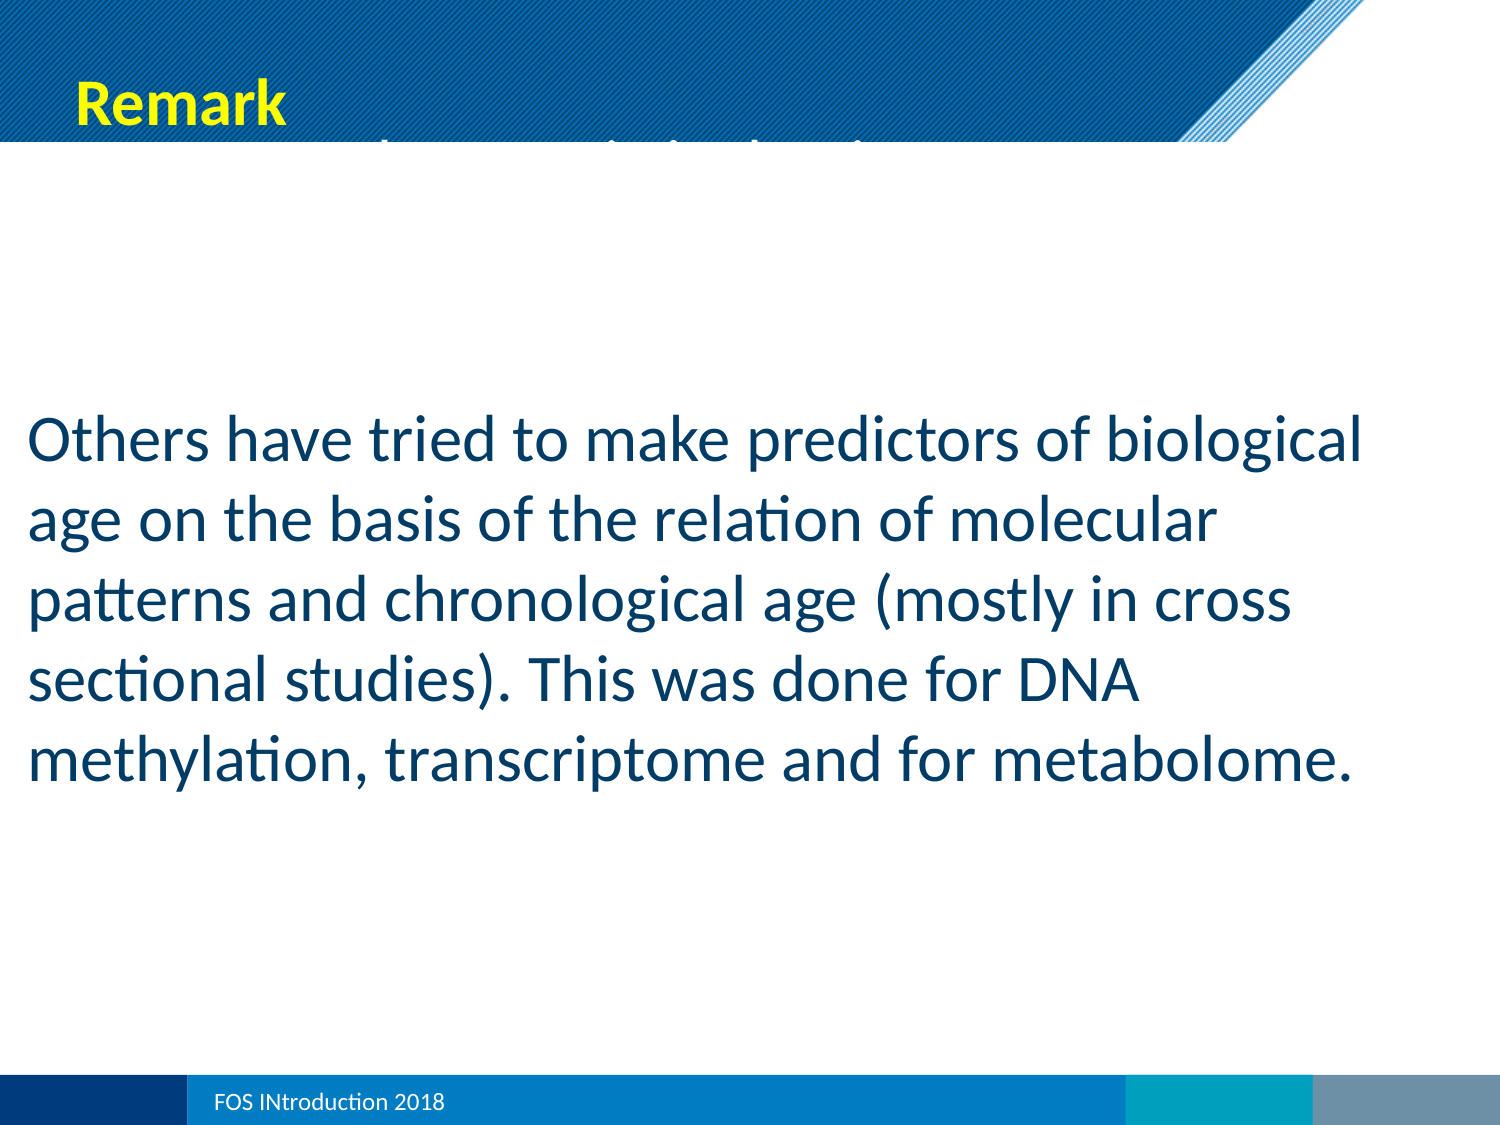

Remark
a characteristic that is objectively measured and evaluated as an indicator of normal biological processes, pathogenic processes, or pharmacologic responses to a therapeutic intervention
Others have tried to make predictors of biological age on the basis of the relation of molecular patterns and chronological age (mostly in cross sectional studies). This was done for DNA methylation, transcriptome and for metabolome.
FOS INtroduction 2018